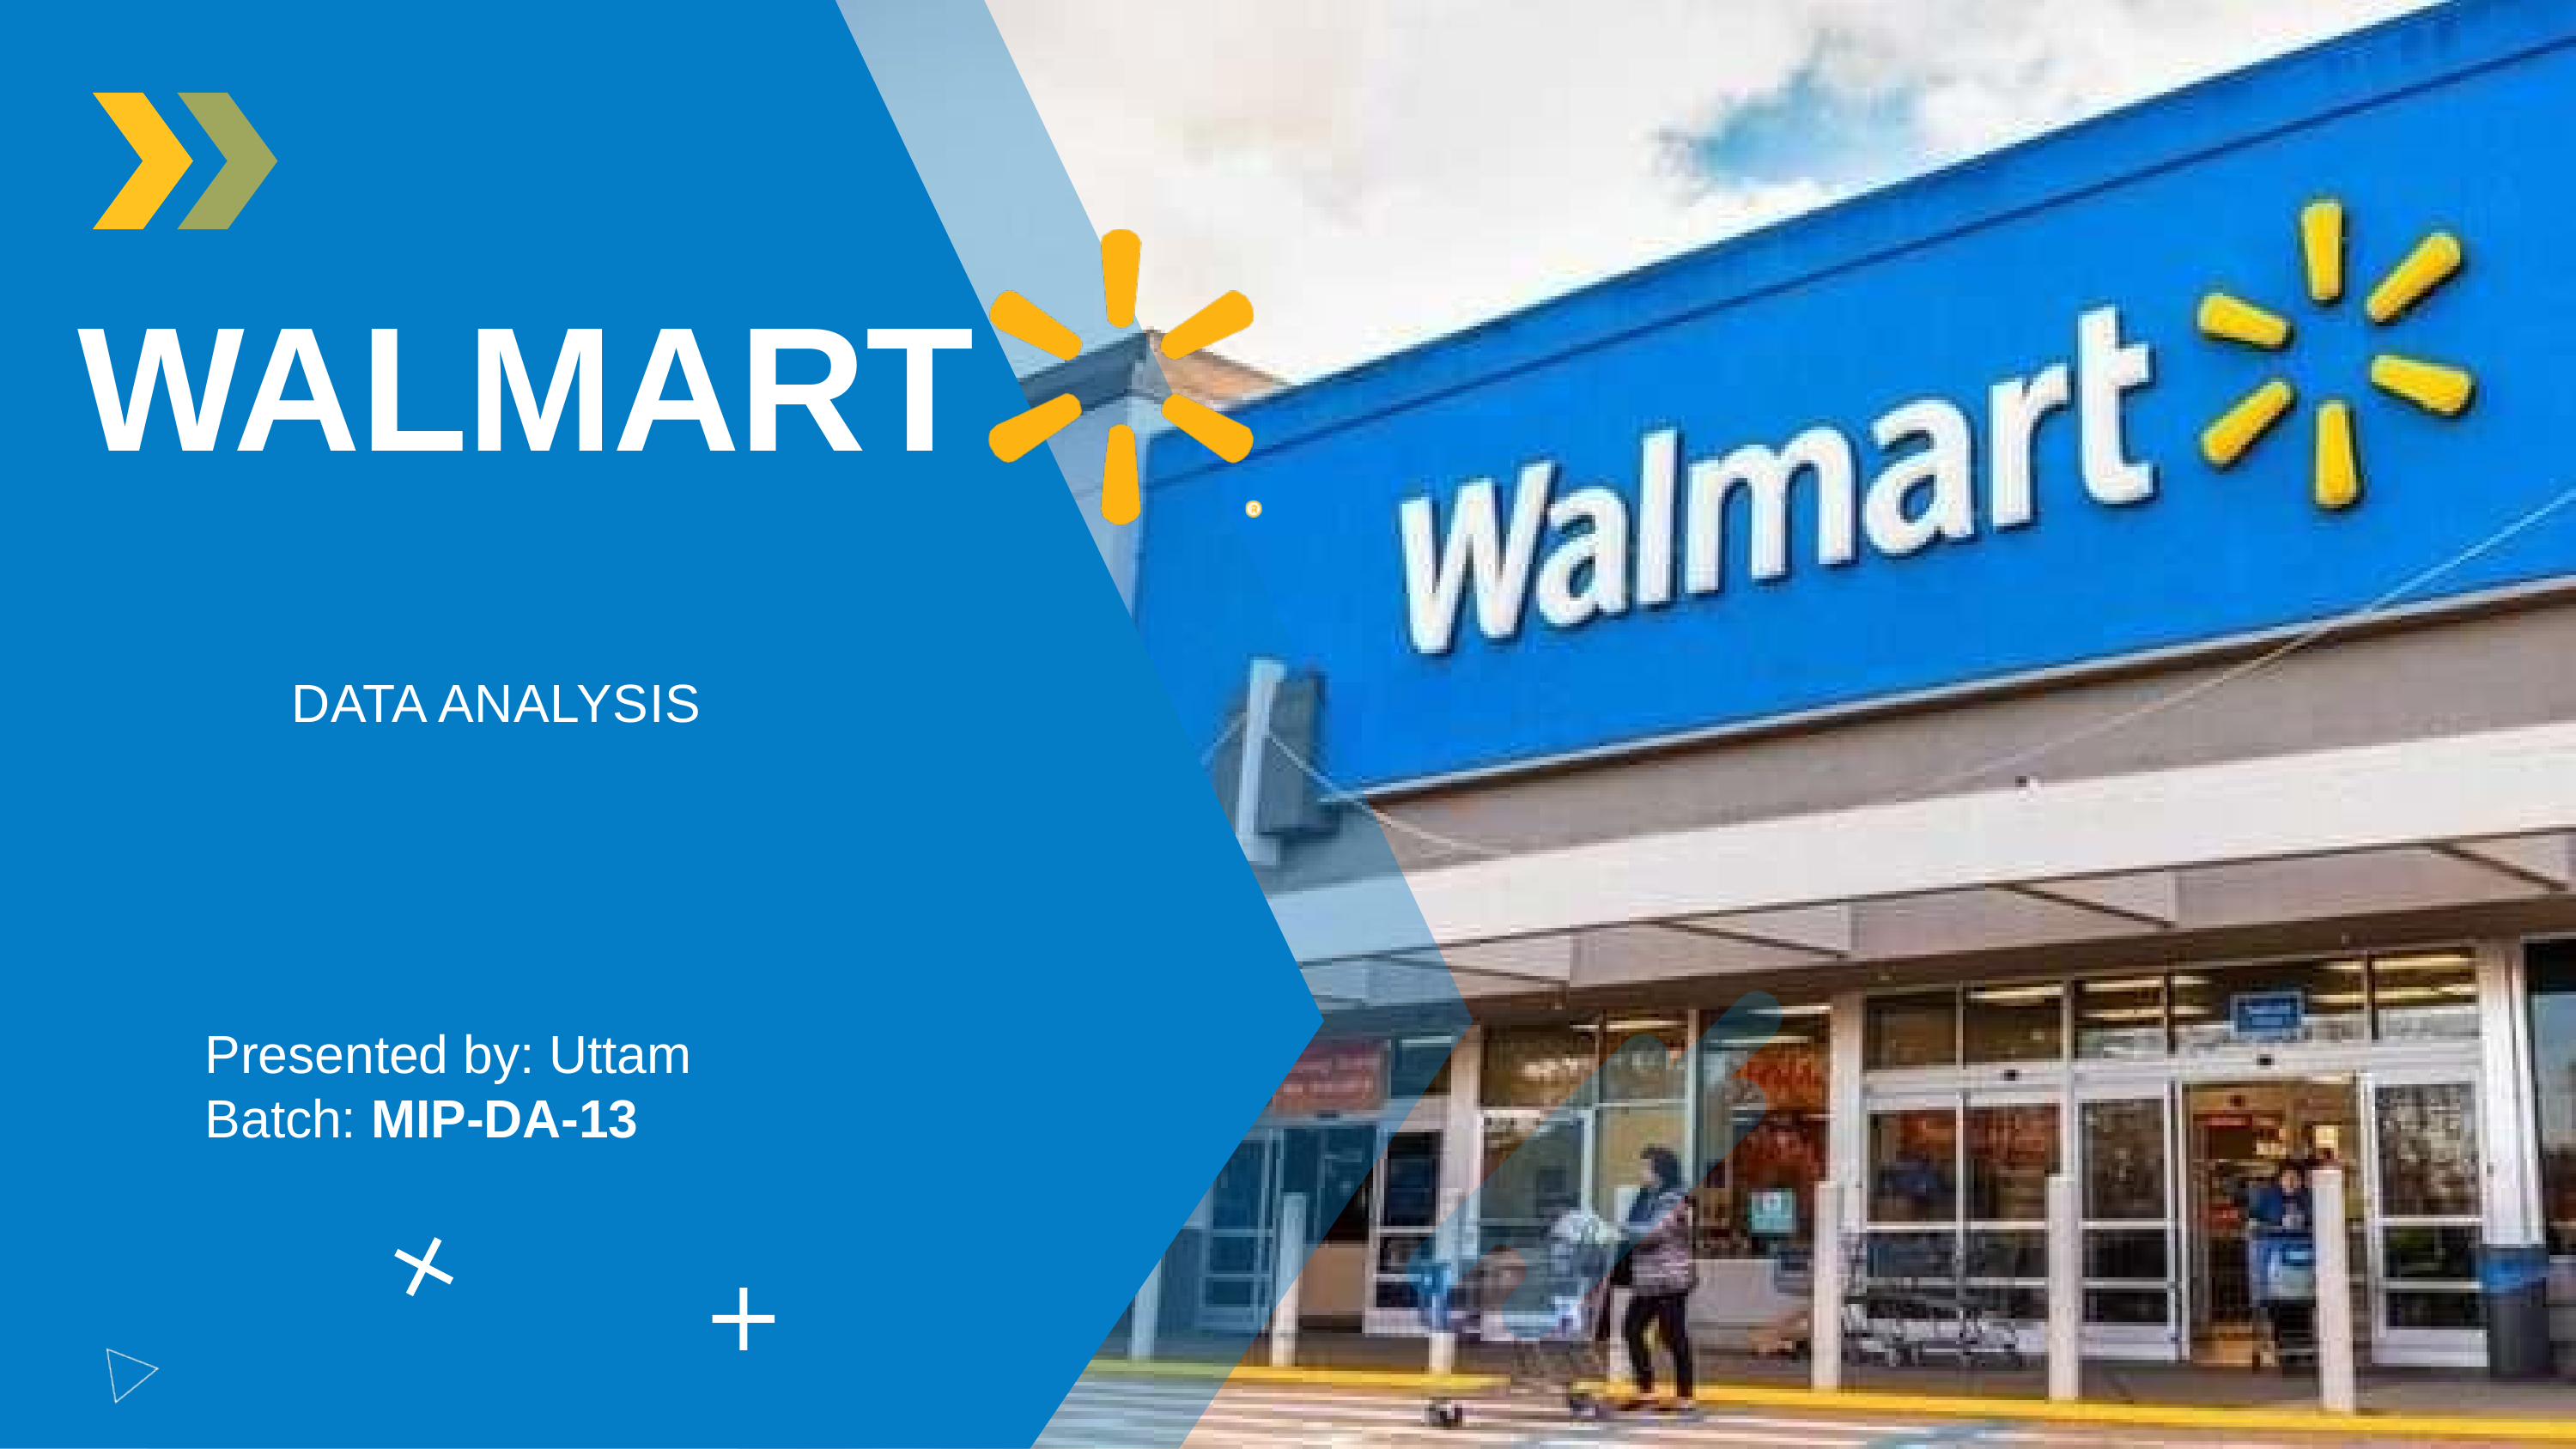

WALMART

DATA ANALYSIS

Presented by: Uttam Batch: MIP-DA-13